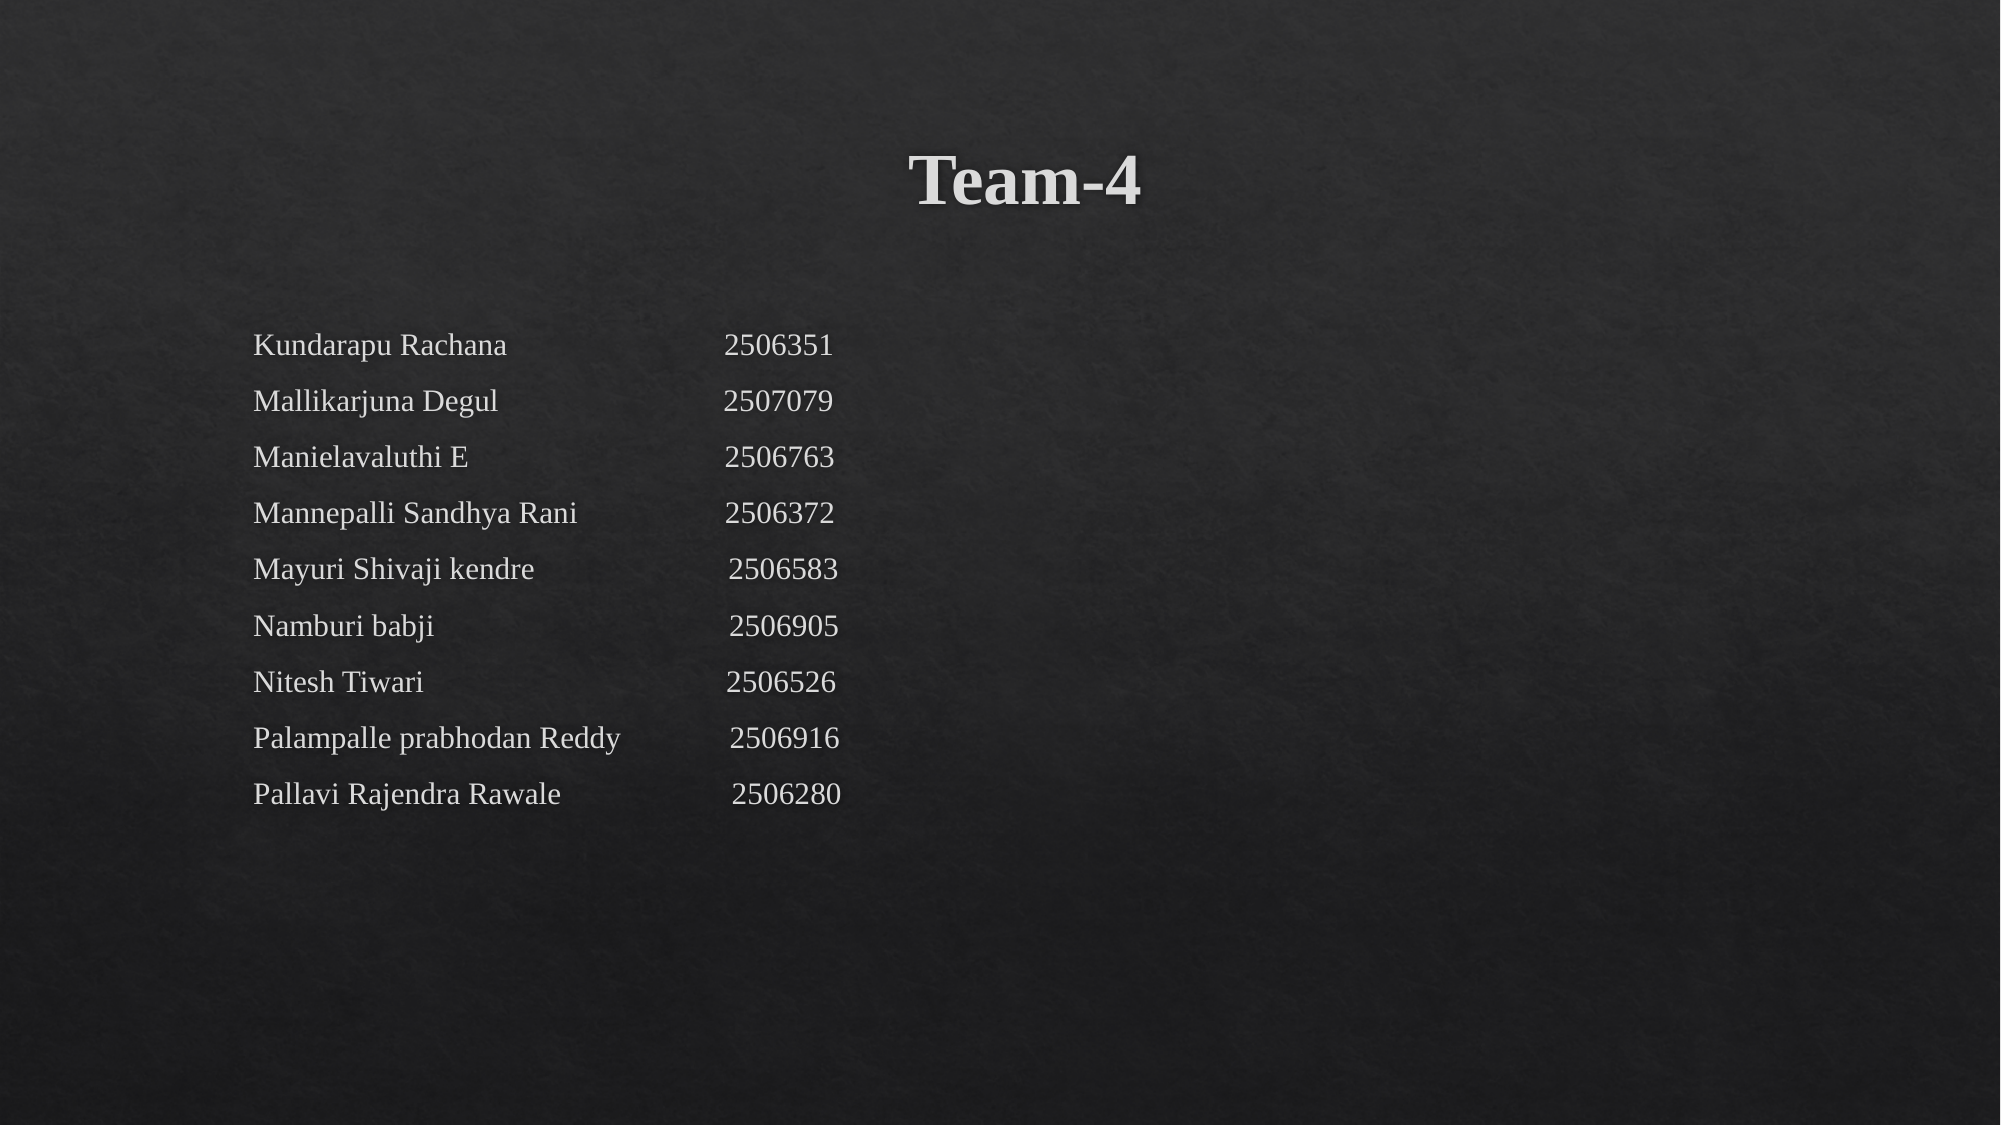

# Team-4
Kundarapu Rachana                            2506351
Mallikarjuna Degul                             2507079
Manielavaluthi E                                 2506763
Mannepalli Sandhya Rani                   2506372
Mayuri Shivaji kendre                         2506583
Namburi babji                                      2506905
Nitesh Tiwari                                       2506526
Palampalle prabhodan Reddy              2506916
Pallavi Rajendra Rawale                      2506280